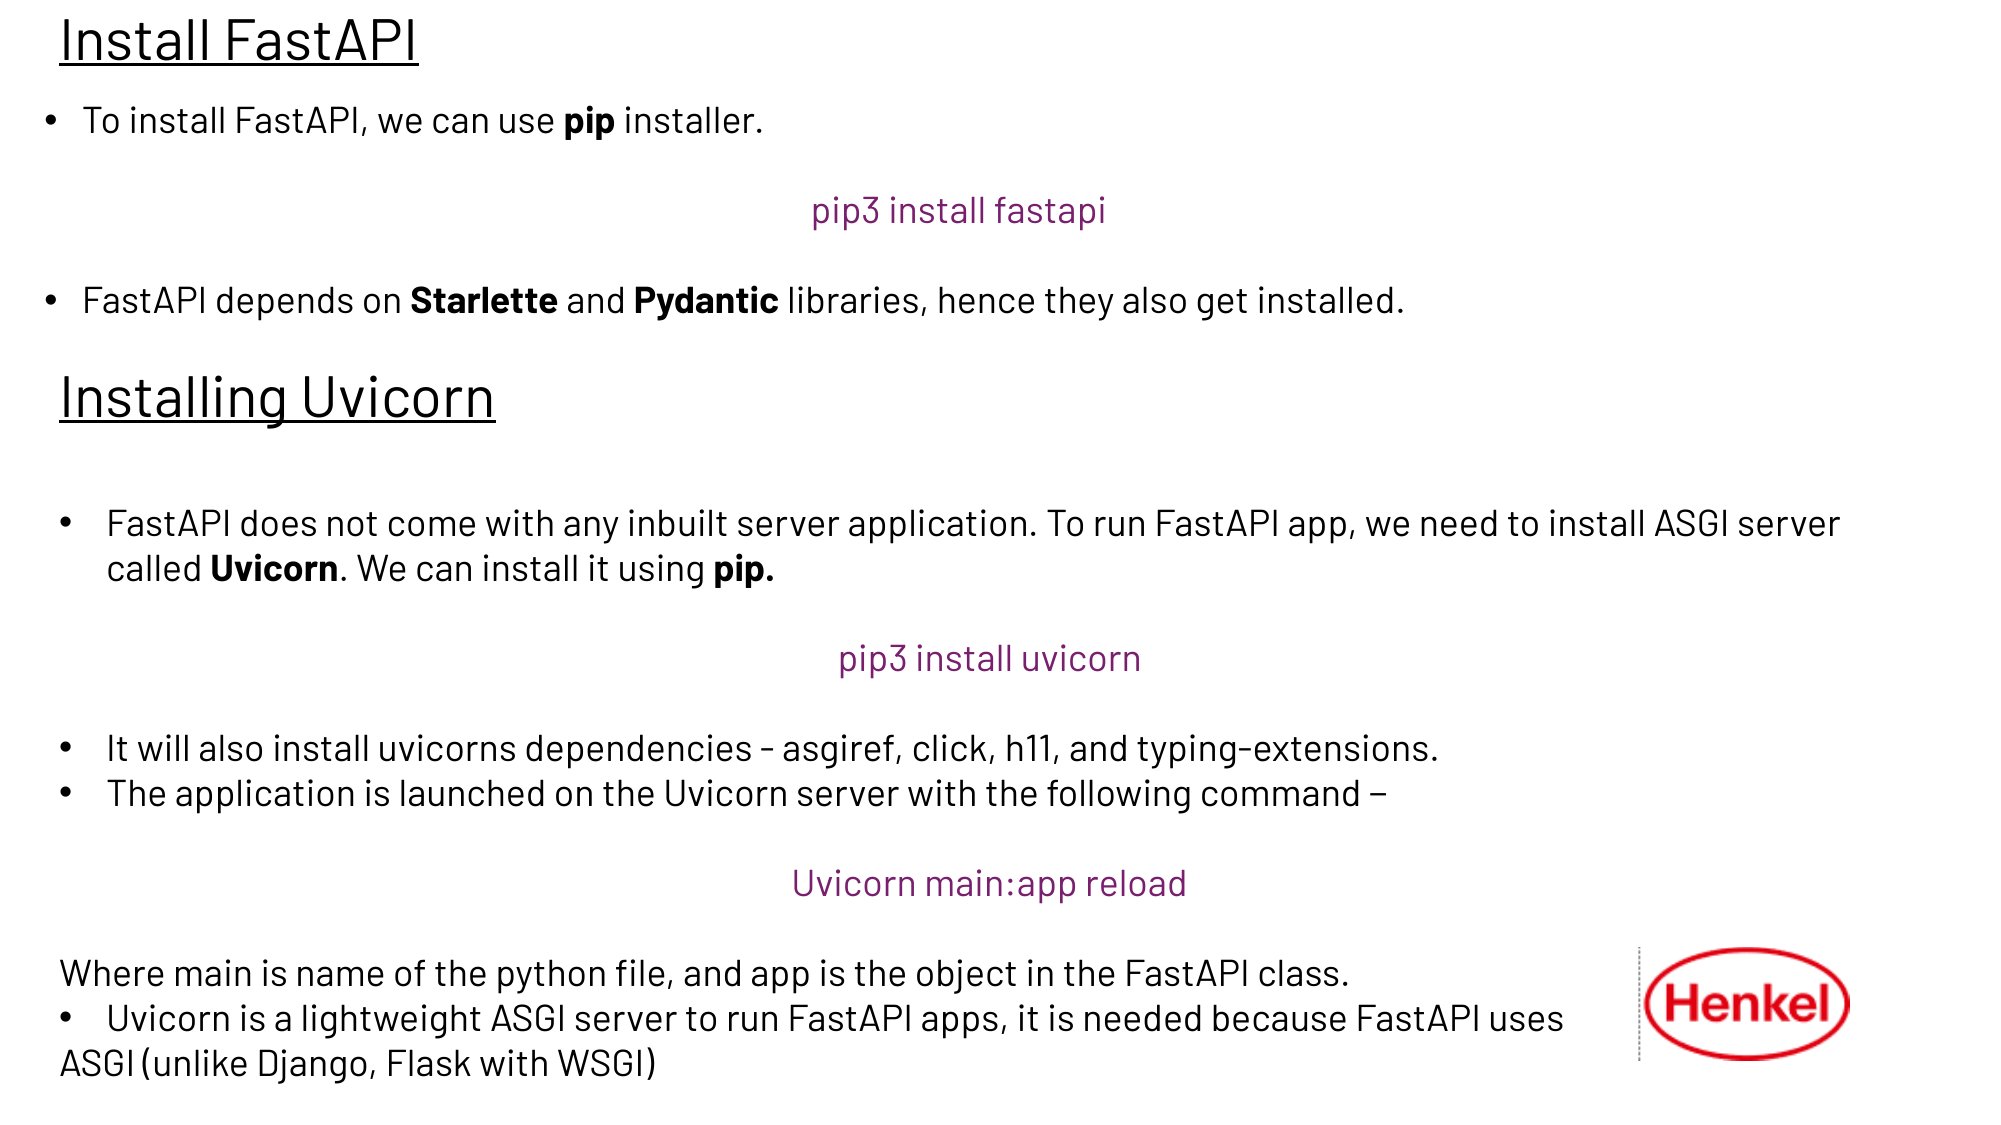

# Install FastAPI
To install FastAPI, we can use pip installer.

pip3 install fastapi

FastAPI depends on Starlette and Pydantic libraries, hence they also get installed.
Installing Uvicorn

FastAPI does not come with any inbuilt server application. To run FastAPI app, we need to install ASGI server called Uvicorn. We can install it using pip.

pip3 install uvicorn

It will also install uvicorns dependencies - asgiref, click, h11, and typing-extensions.
The application is launched on the Uvicorn server with the following command −

Uvicorn main:app reload

Where main is name of the python file, and app is the object in the FastAPI class.
Uvicorn is a lightweight ASGI server to run FastAPI apps, it is needed because FastAPI uses
ASGI (unlike Django, Flask with WSGI)